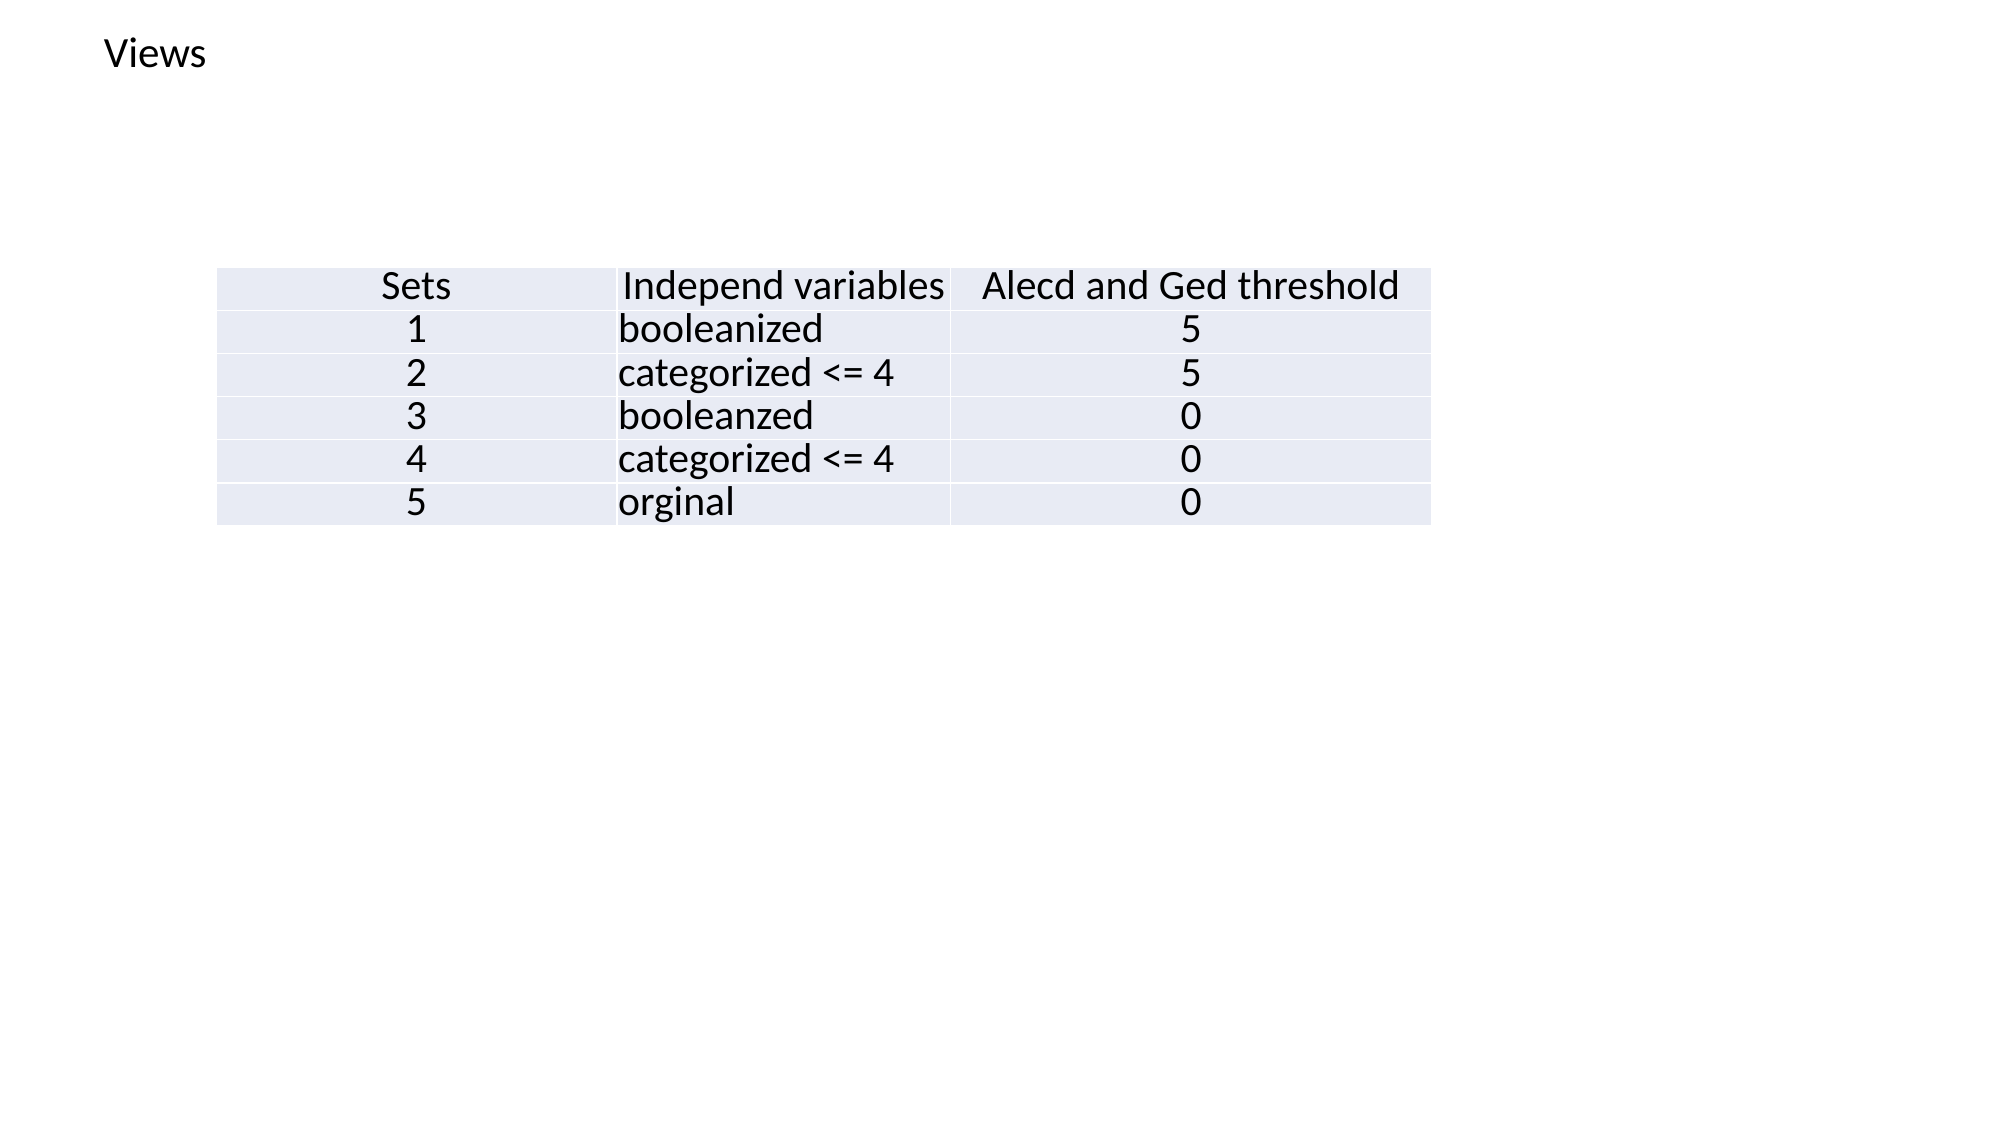

Views
| Sets | Independ variables | Alecd and Ged threshold |
| --- | --- | --- |
| 1 | booleanized | 5 |
| 2 | categorized <= 4 | 5 |
| 3 | booleanzed | 0 |
| 4 | categorized <= 4 | 0 |
| 5 | orginal | 0 |